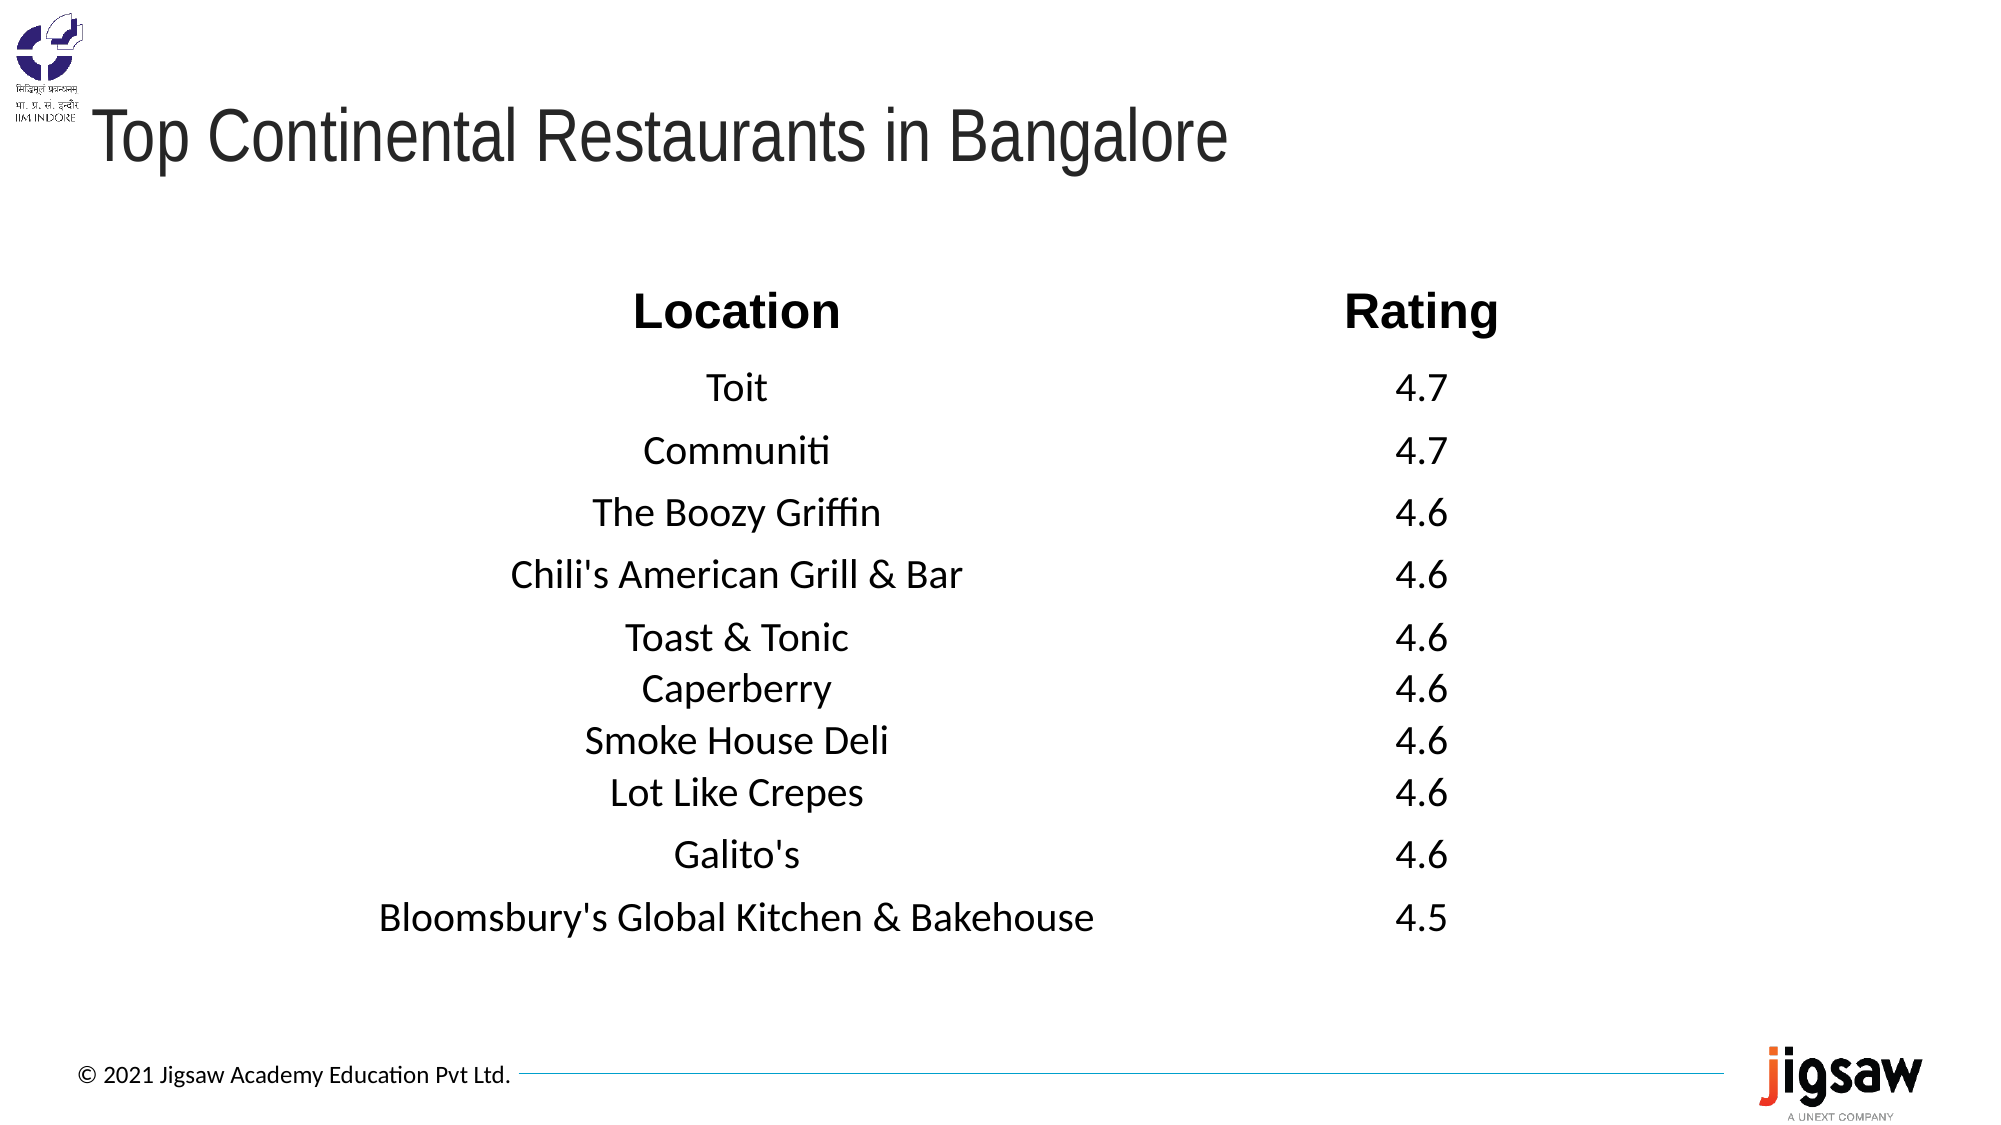

# Top Continental Restaurants in Bangalore
| Location | Rating |
| --- | --- |
| Toit | 4.7 |
| Communiti | 4.7 |
| The Boozy Griffin | 4.6 |
| Chili's American Grill & Bar | 4.6 |
| Toast & Tonic | 4.6 |
| Caperberry | 4.6 |
| Smoke House Deli | 4.6 |
| Lot Like Crepes | 4.6 |
| Galito's | 4.6 |
| Bloomsbury's Global Kitchen & Bakehouse | 4.5 |